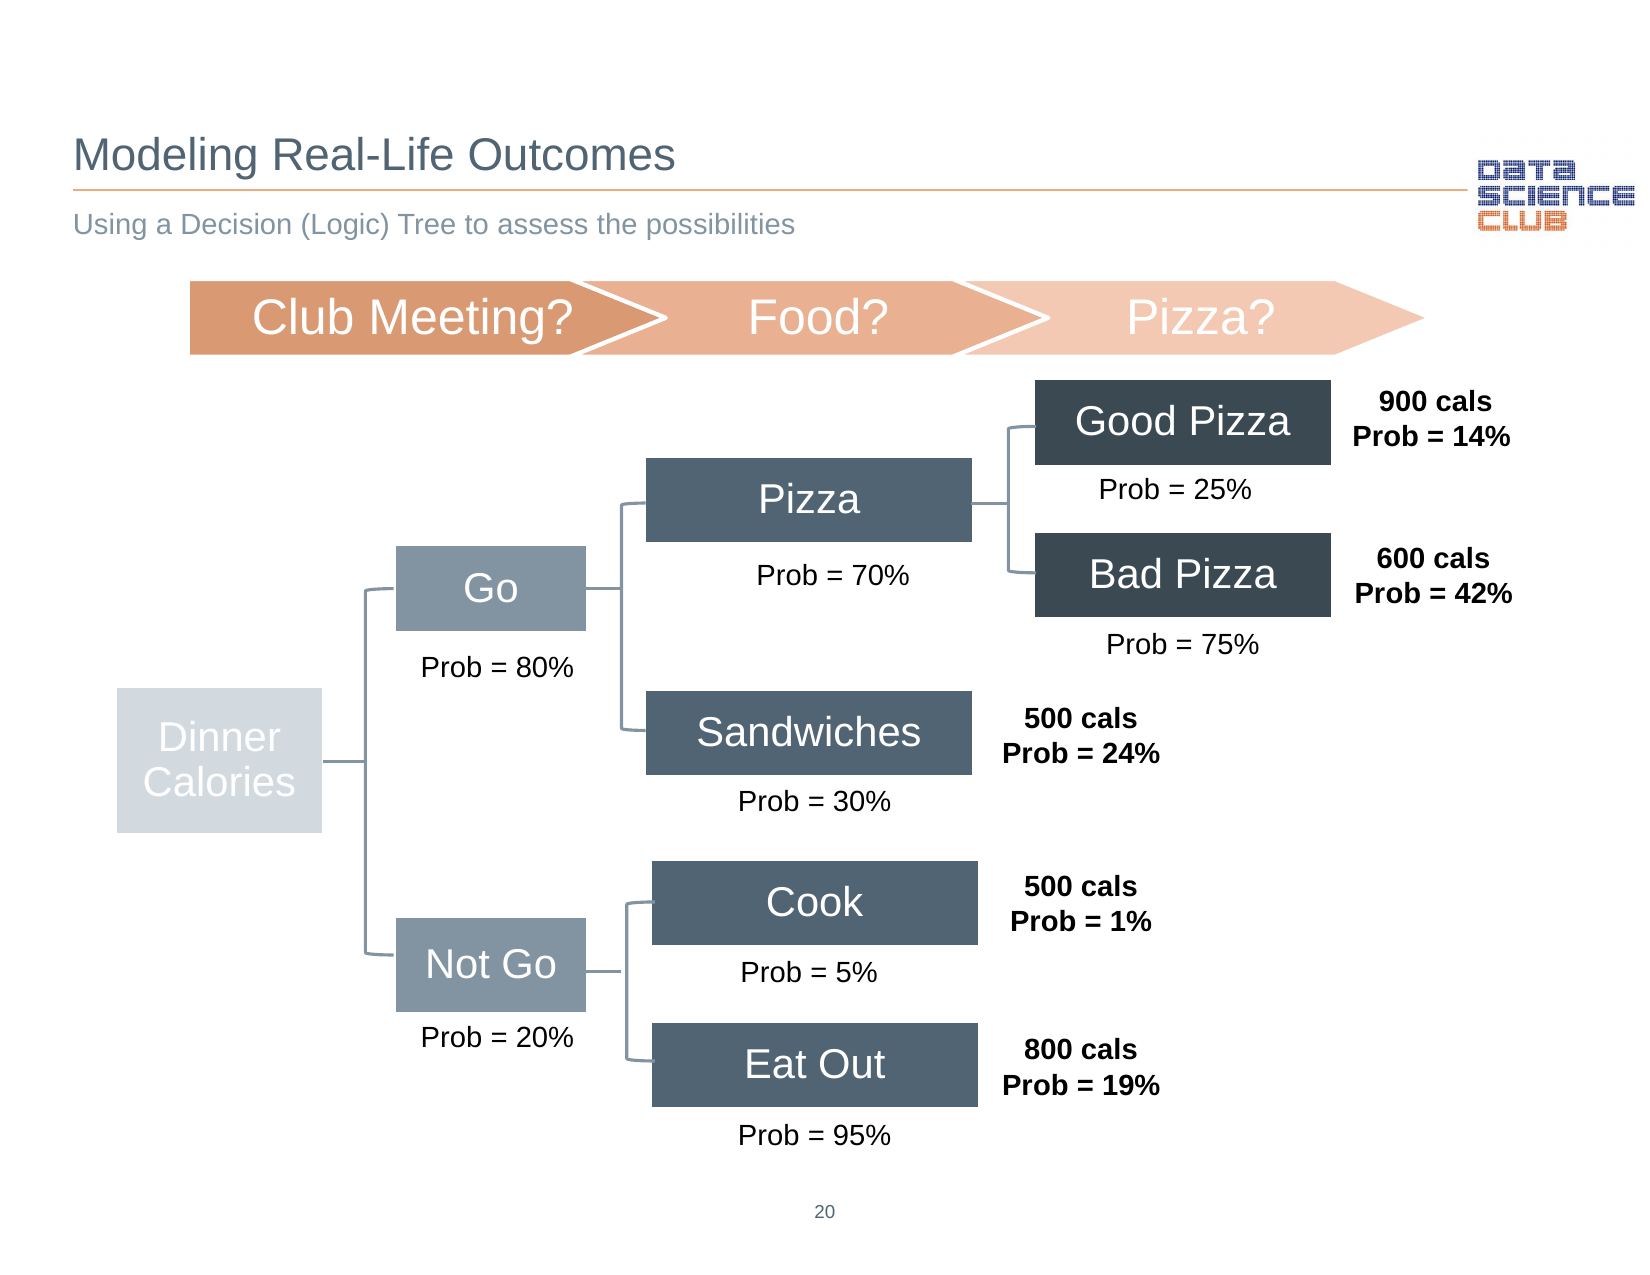

Modeling Real-Life Outcomes
Using a Decision (Logic) Tree to assess the possibilities
Club Meeting?
Food?
Pizza?
900 cals
Prob = 14%
Good Pizza

Pizza
Prob = 25%

Bad Pizza
600 cals
Prob = 42%
Go
Prob = 70%

Prob = 75%
Prob = 80%
Dinner Calories
Sandwiches
500 cals
Prob = 24%
Prob = 30%
Cook
500 cals
Prob = 1%

Not Go
Prob = 5%
Prob = 20%
Eat Out
800 cals
Prob = 19%
Prob = 95%